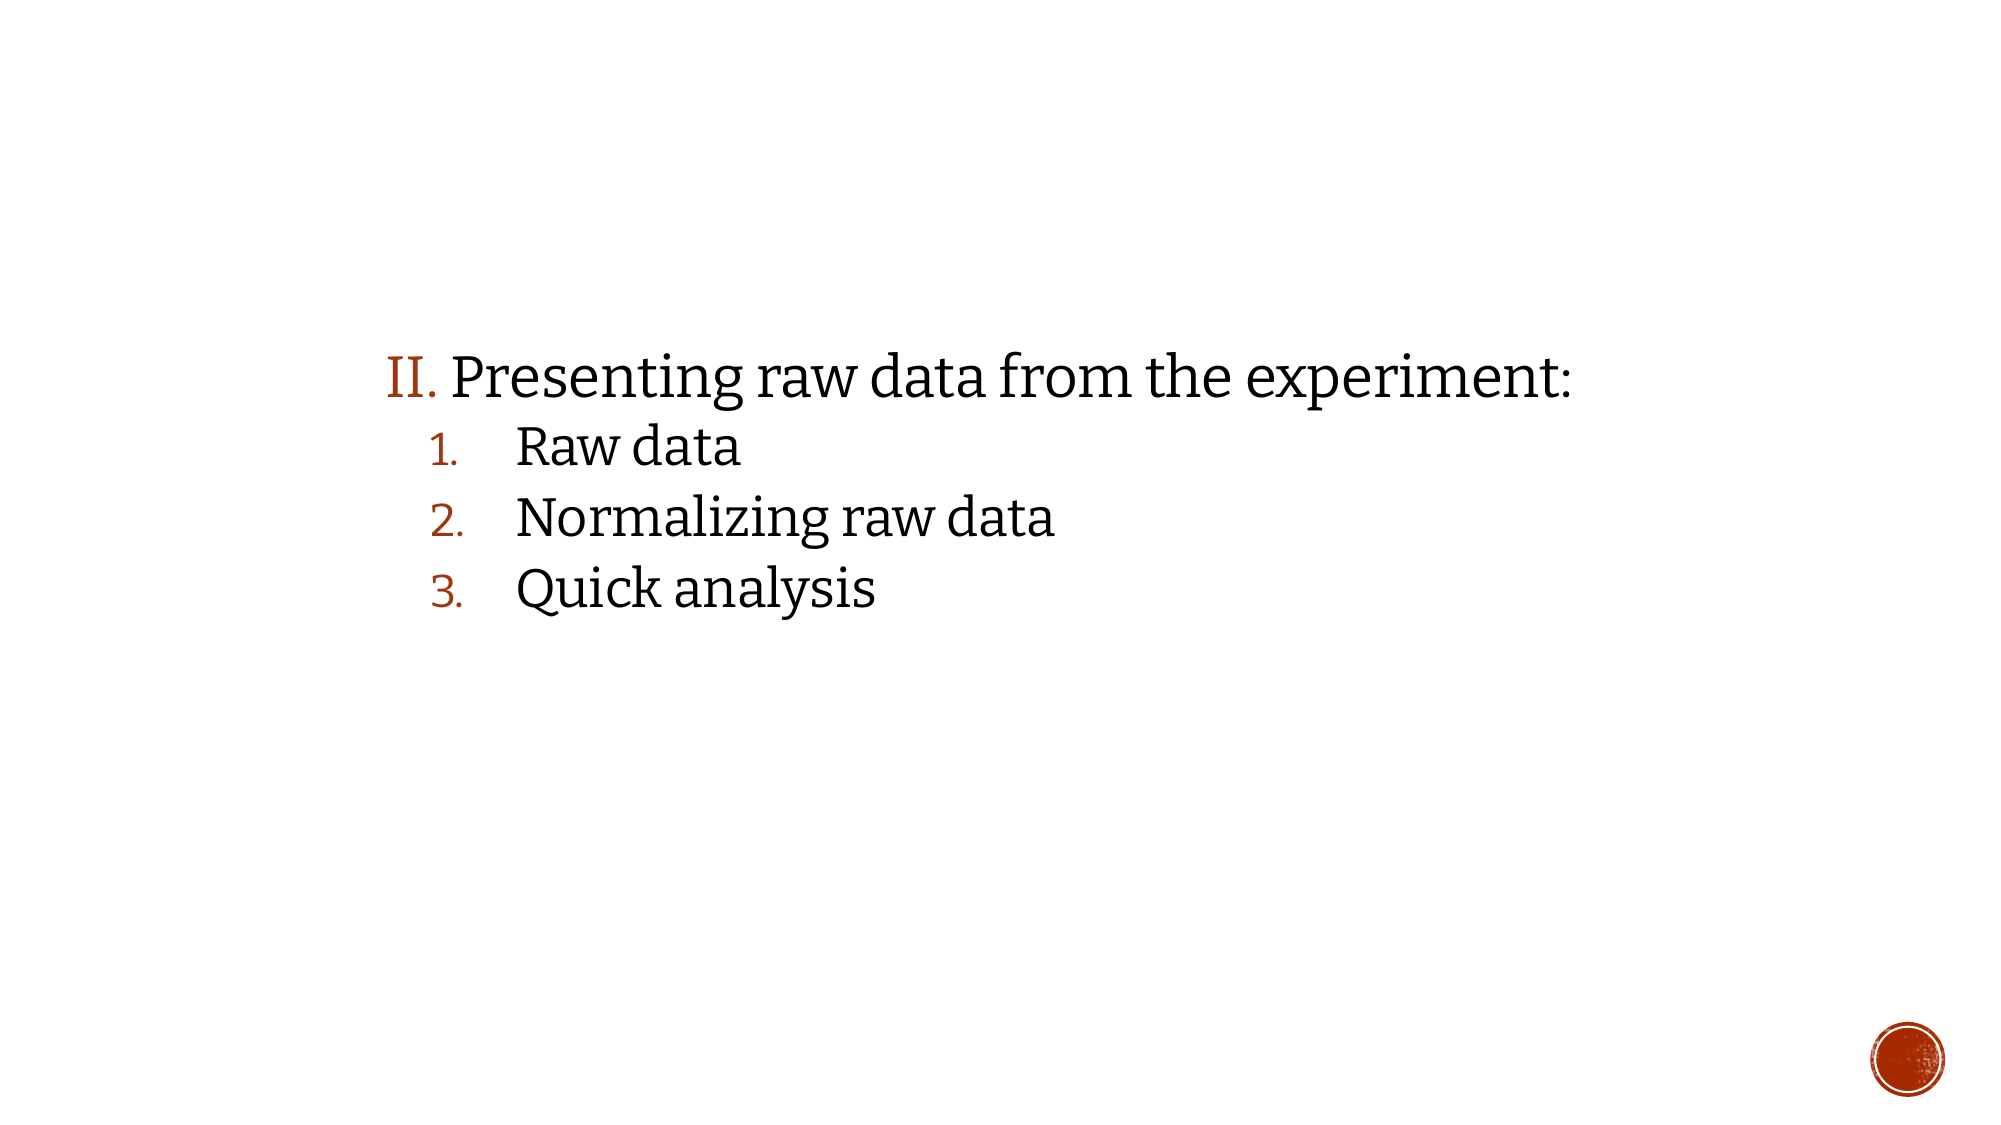

II. Presenting raw data from the experiment:
Raw data
Normalizing raw data
Quick analysis